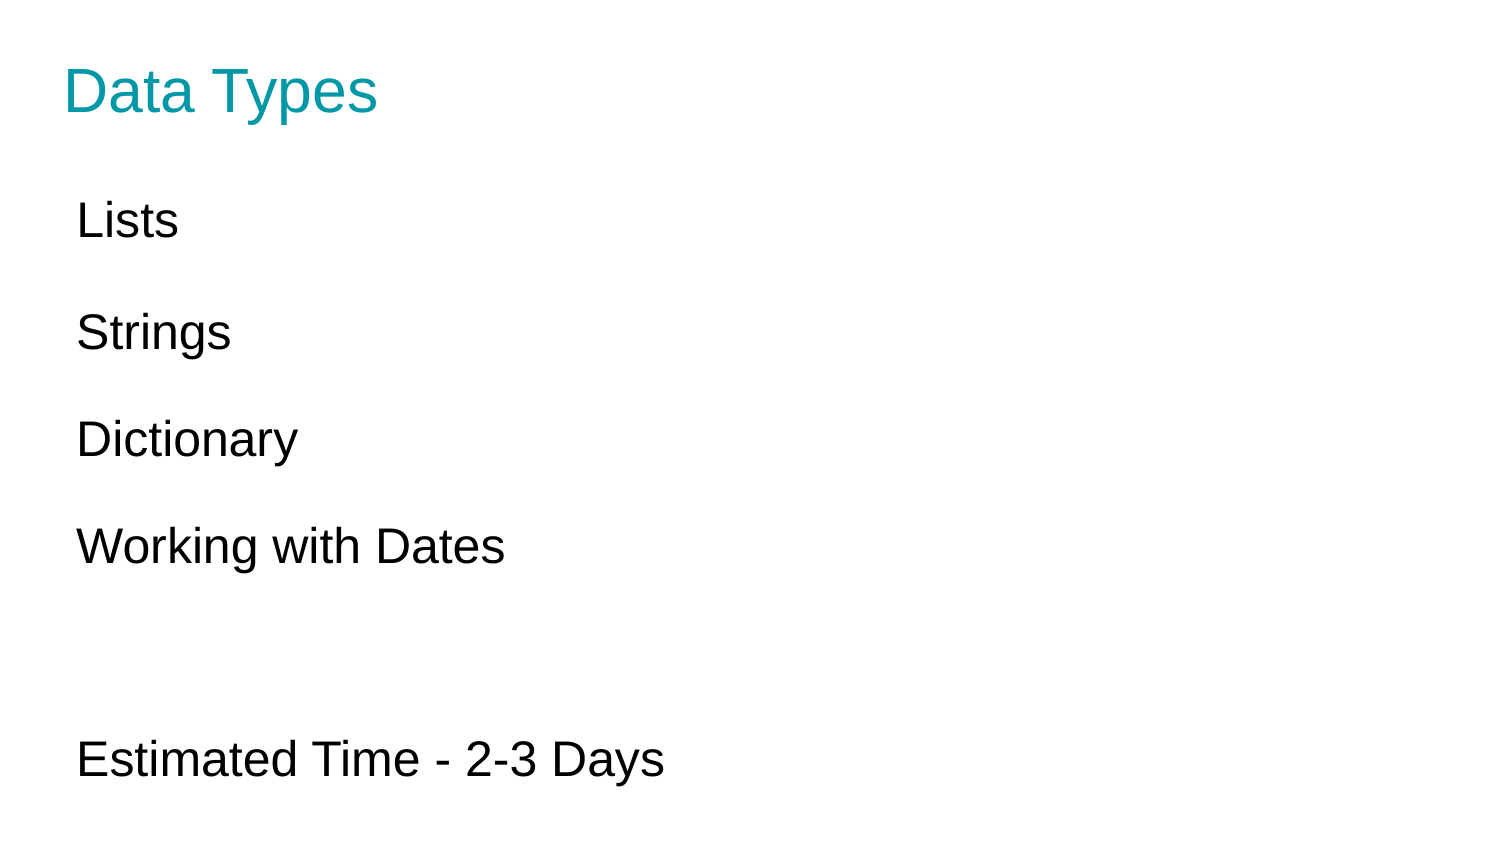

Data Types
Lists

Strings
Dictionary
Working with Dates
Estimated Time - 2-3 Days